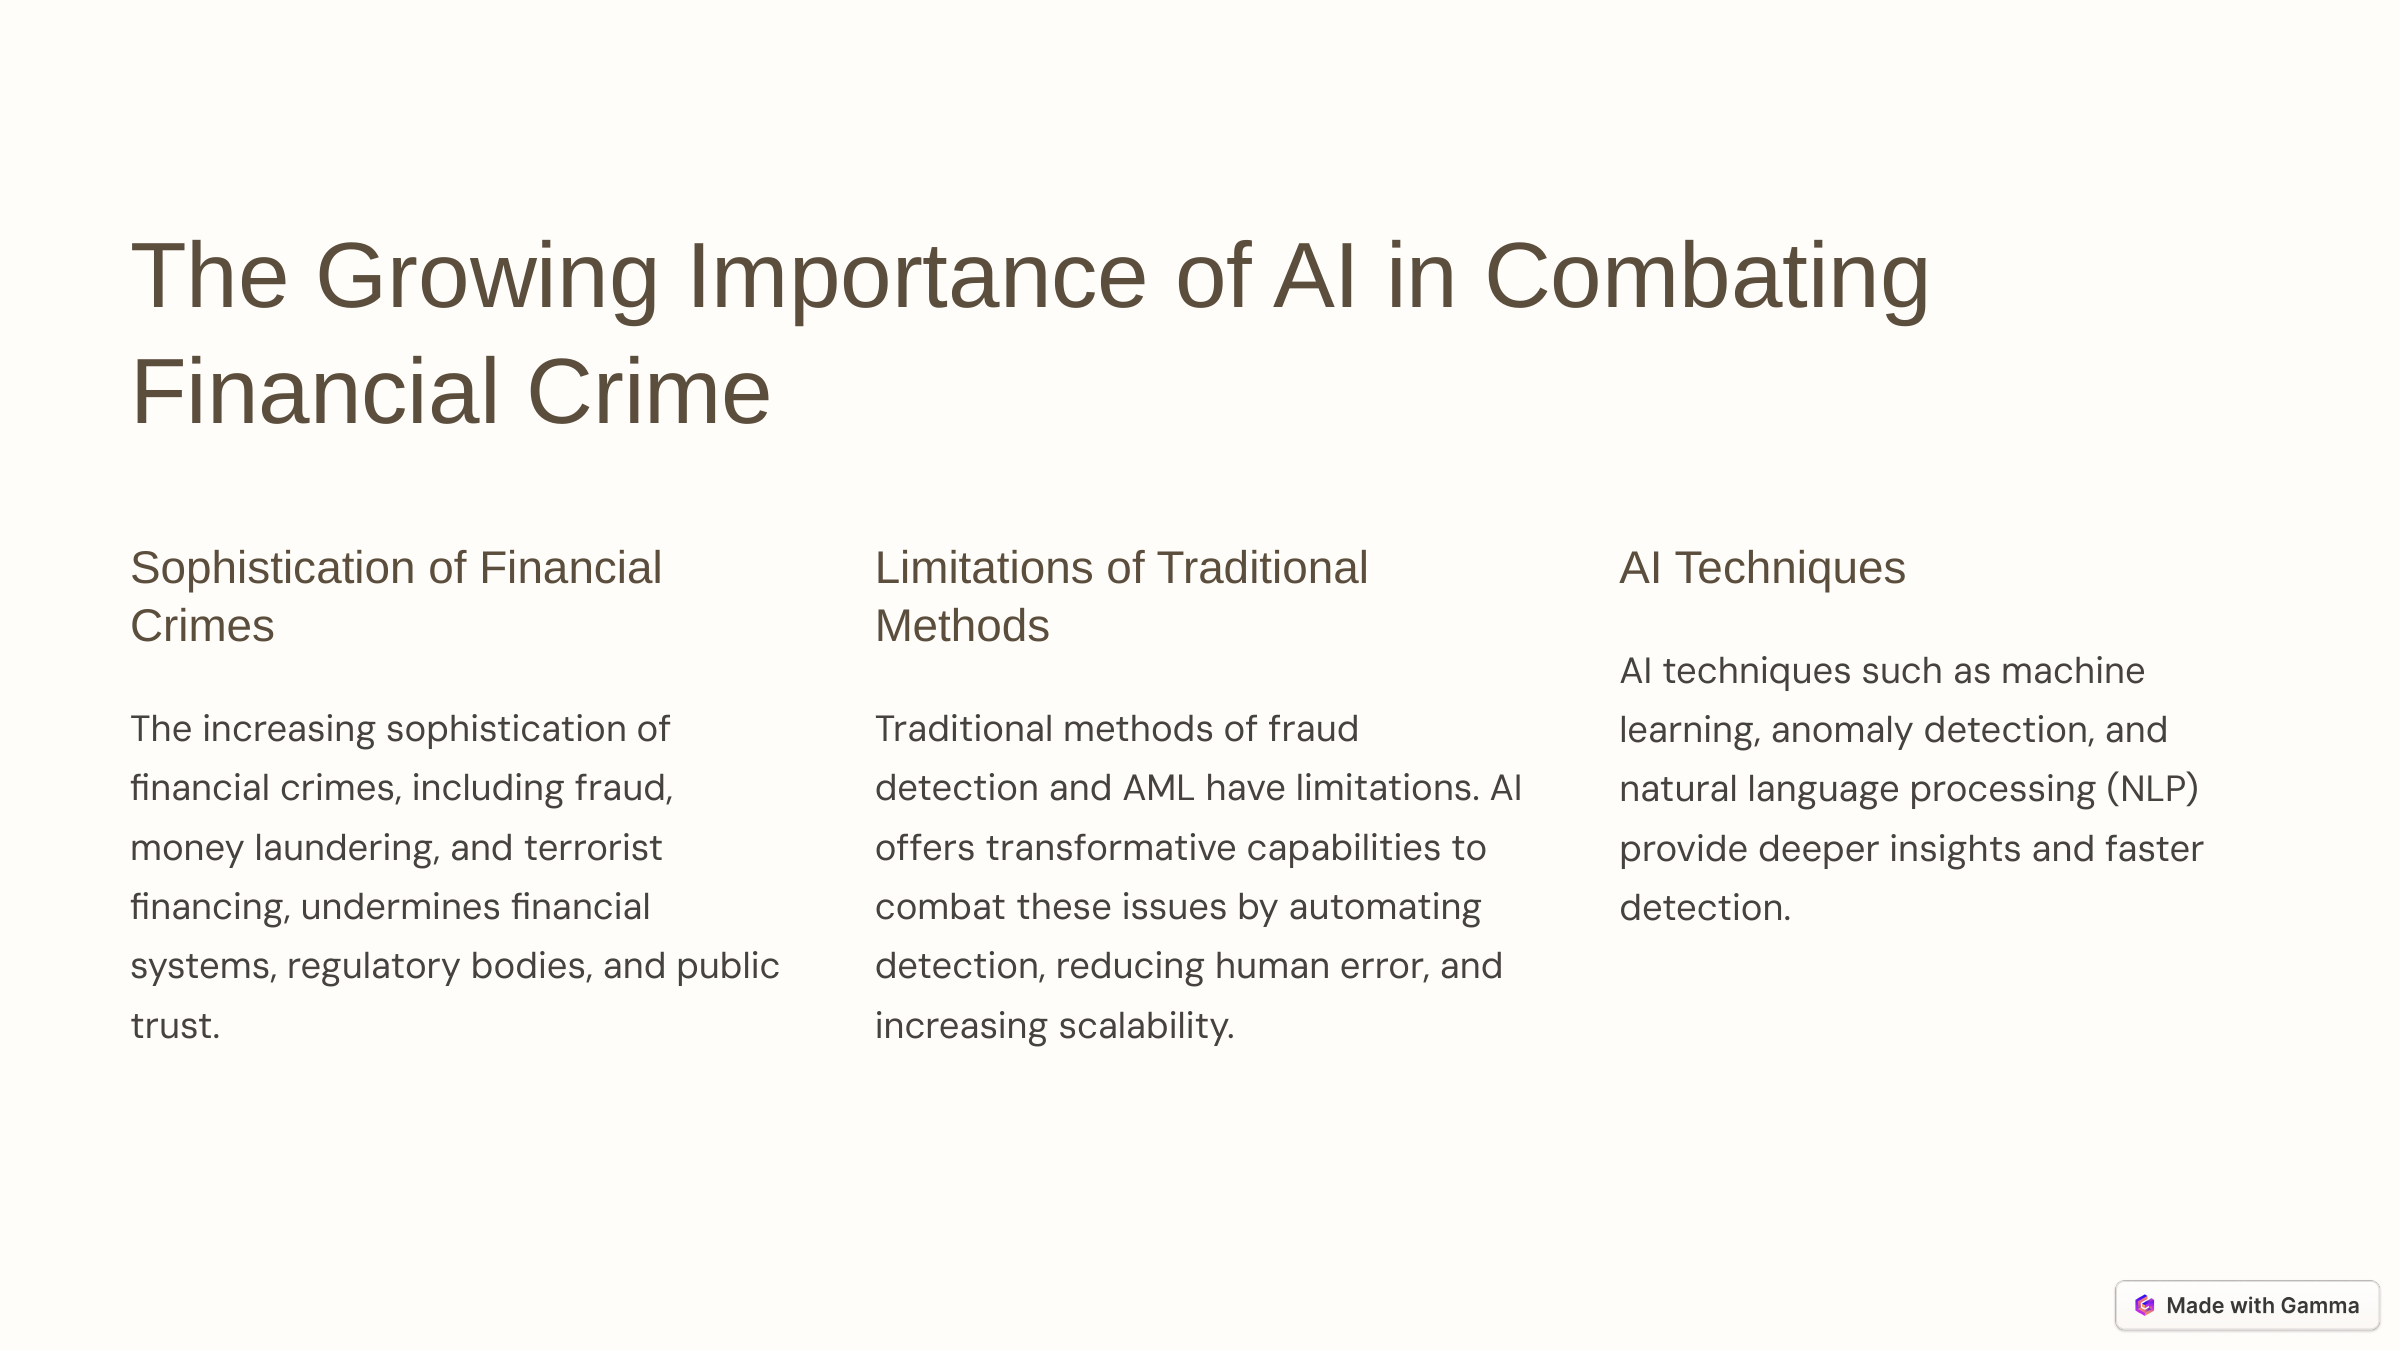

The Growing Importance of AI in Combating Financial Crime
Sophistication of Financial Crimes
Limitations of Traditional Methods
AI Techniques
AI techniques such as machine learning, anomaly detection, and natural language processing (NLP) provide deeper insights and faster detection.
The increasing sophistication of financial crimes, including fraud, money laundering, and terrorist financing, undermines financial systems, regulatory bodies, and public trust.
Traditional methods of fraud detection and AML have limitations. AI offers transformative capabilities to combat these issues by automating detection, reducing human error, and increasing scalability.